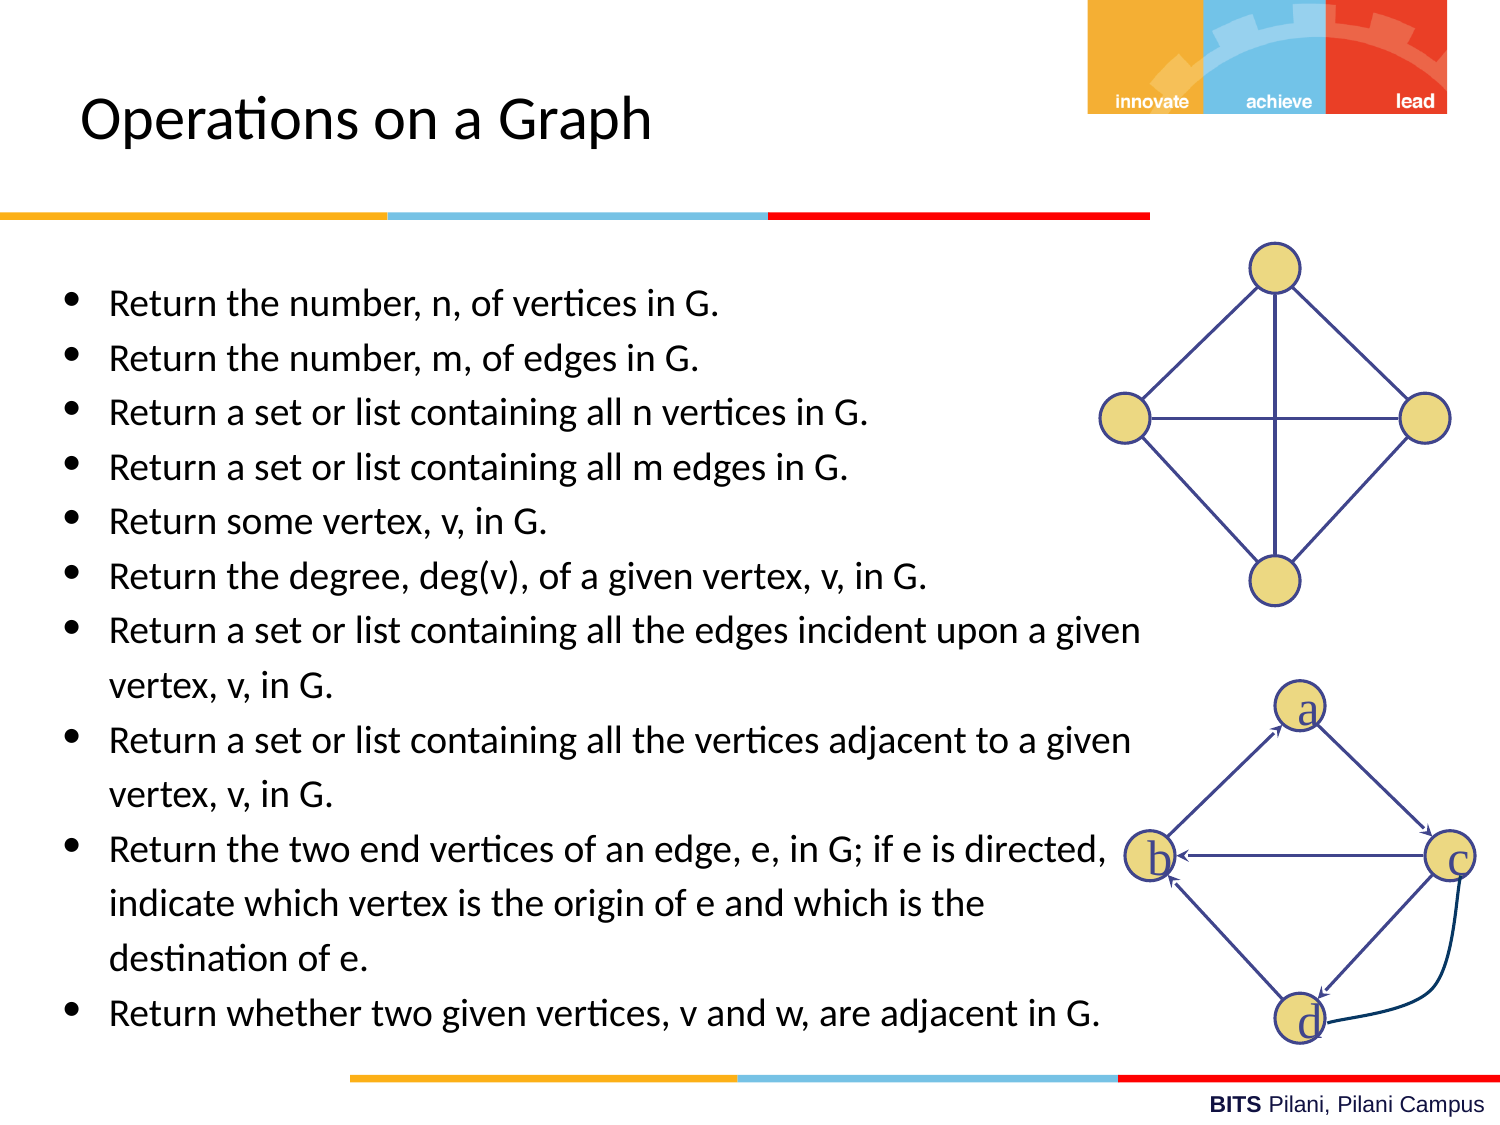

Operations on a Graph

Return the number, n, of vertices in G.
Return the number, m, of edges in G.
Return a set or list containing all n vertices in G.
Return a set or list containing all m edges in G.
Return some vertex, v, in G.
Return the degree, deg(v), of a given vertex, v, in G.
Return a set or list containing all the edges incident upon a given vertex, v, in G.
Return a set or list containing all the vertices adjacent to a given vertex, v, in G.
Return the two end vertices of an edge, e, in G; if e is directed, indicate which vertex is the origin of e and which is the destination of e.
Return whether two given vertices, v and w, are adjacent in G.

a
b
c

d